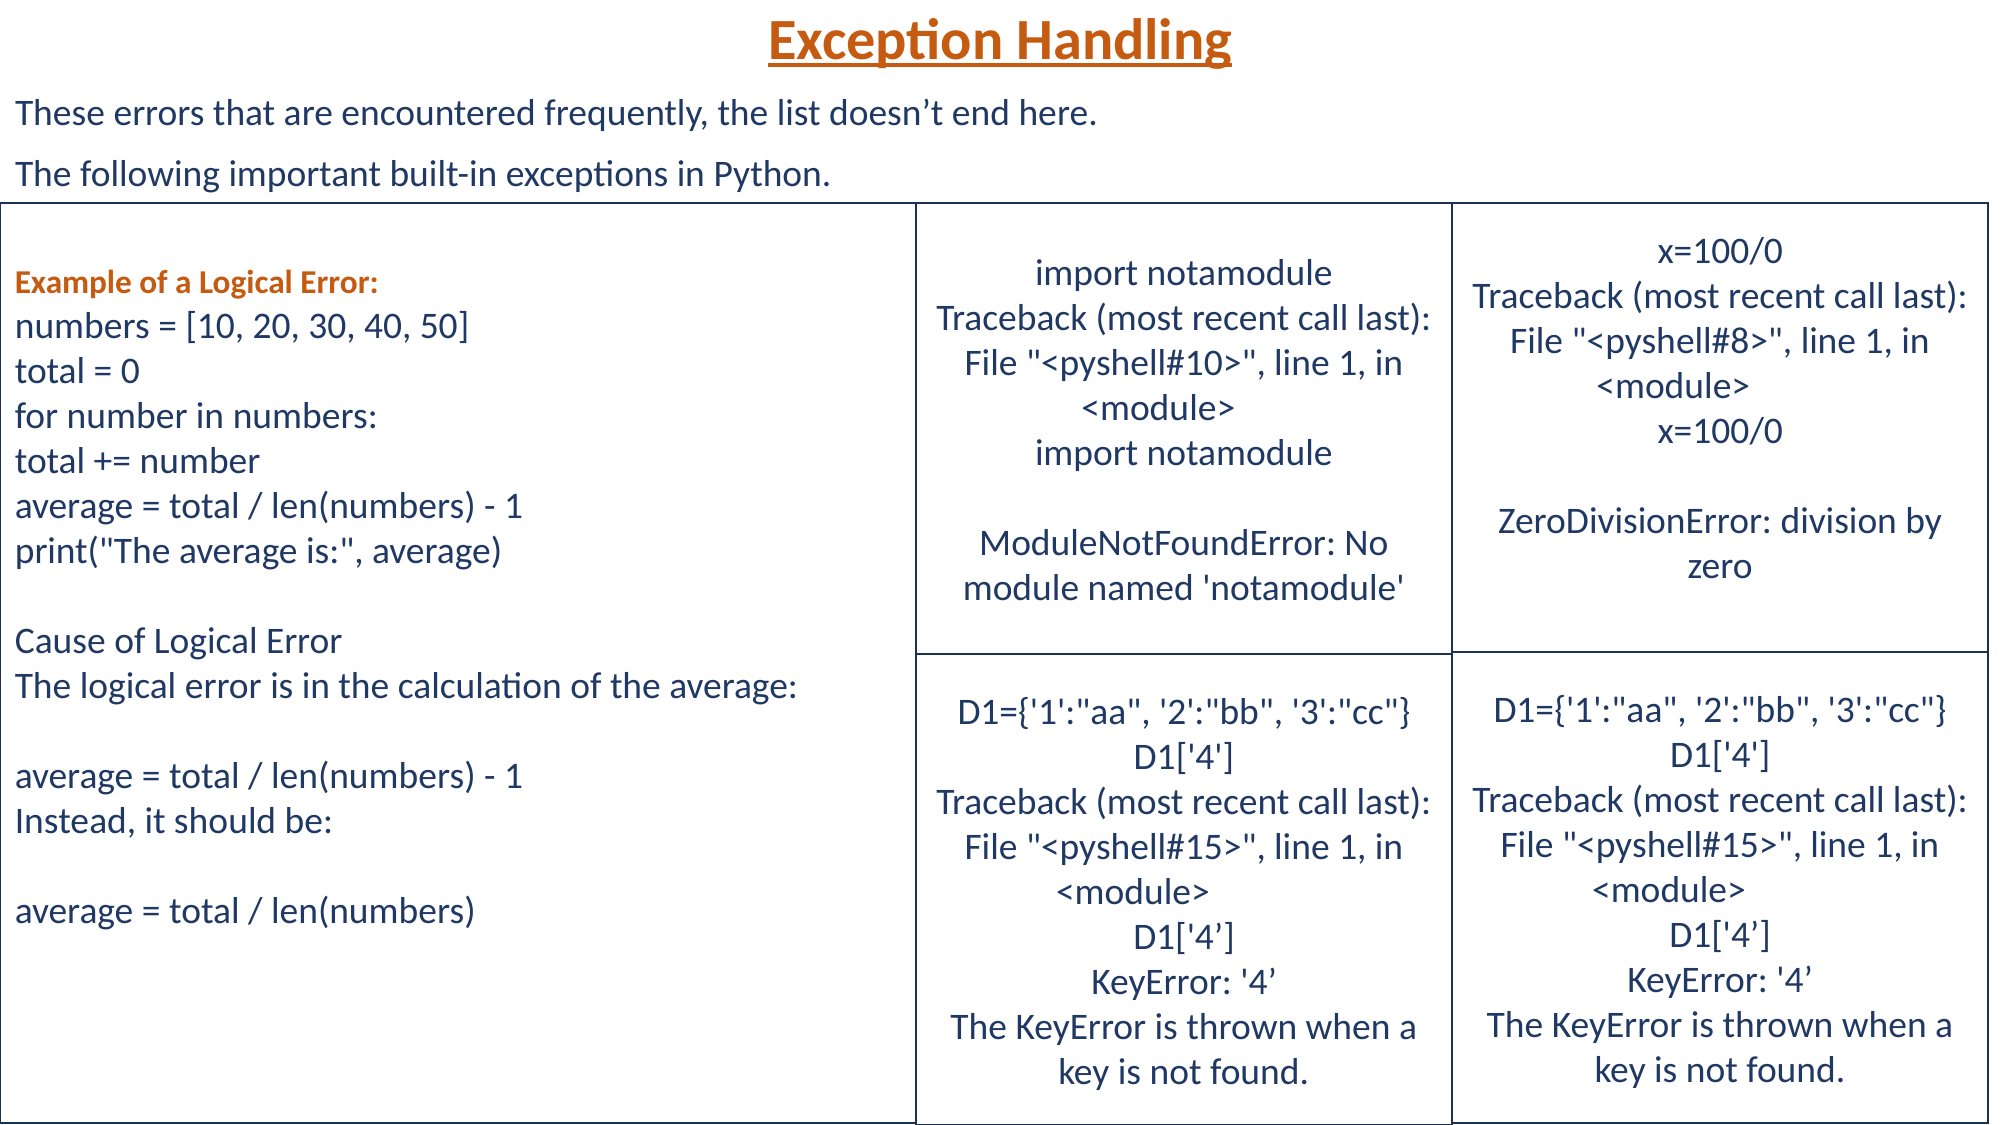

Exception Handling
These errors that are encountered frequently, the list doesn’t end here.
The following important built-in exceptions in Python.

Example of a Logical Error:
numbers = [10, 20, 30, 40, 50]
total = 0
for number in numbers:
total += number
average = total / len(numbers) - 1
print("The average is:", average)

Cause of Logical Error
The logical error is in the calculation of the average:

average = total / len(numbers) - 1
Instead, it should be:

average = total / len(numbers)

import notamodule
Traceback (most recent call last):
File "<pyshell#10>", line 1, in <module>
import notamodule

ModuleNotFoundError: No module named 'notamodule'
x=100/0
Traceback (most recent call last):
File "<pyshell#8>", line 1, in <module>
x=100/0

ZeroDivisionError: division by zero

D1={'1':"aa", '2':"bb", '3':"cc"}
D1['4']
Traceback (most recent call last):
File "<pyshell#15>", line 1, in <module>
D1['4’]
KeyError: '4’
The KeyError is thrown when a key is not found.
D1={'1':"aa", '2':"bb", '3':"cc"}
D1['4']
Traceback (most recent call last):
File "<pyshell#15>", line 1, in <module>
D1['4’]
KeyError: '4’
The KeyError is thrown when a key is not found.